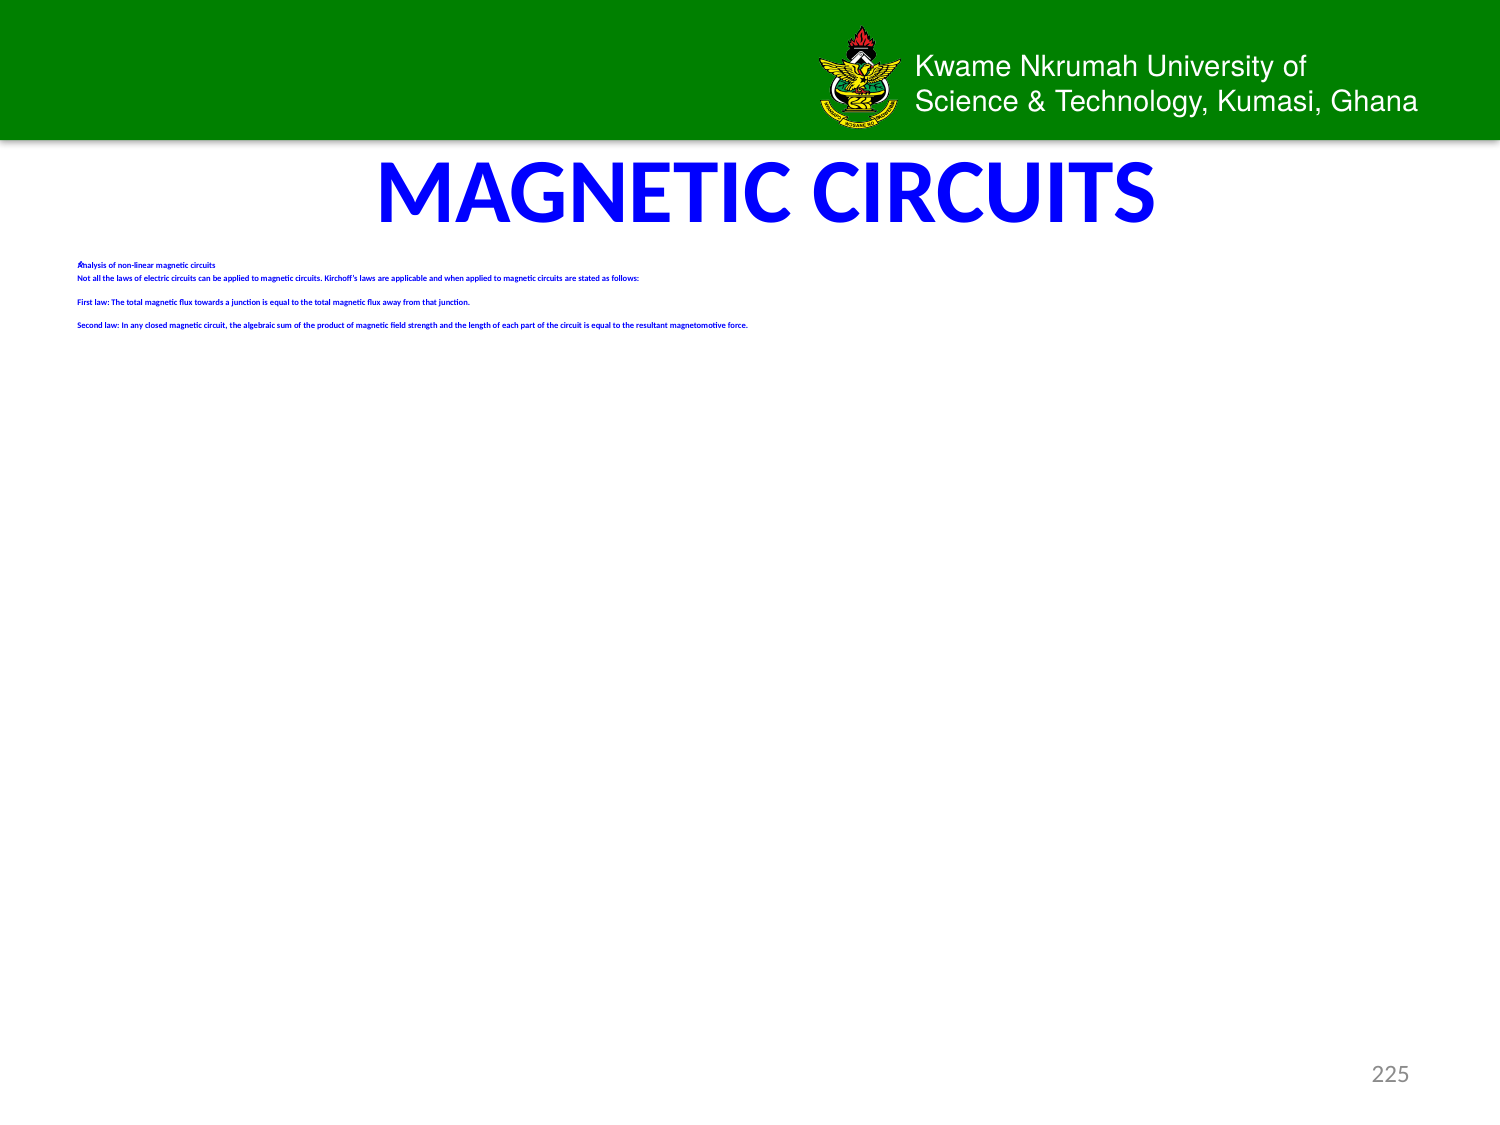

# MAGNETIC CIRCUITS

Analysis of non-linear magnetic circuits
Not all the laws of electric circuits can be applied to magnetic circuits. Kirchoff’s laws are applicable and when applied to magnetic circuits are stated as follows:

First law: The total magnetic flux towards a junction is equal to the total magnetic flux away from that junction.

Second law: In any closed magnetic circuit, the algebraic sum of the product of magnetic field strength and the length of each part of the circuit is equal to the resultant magnetomotive force.

225